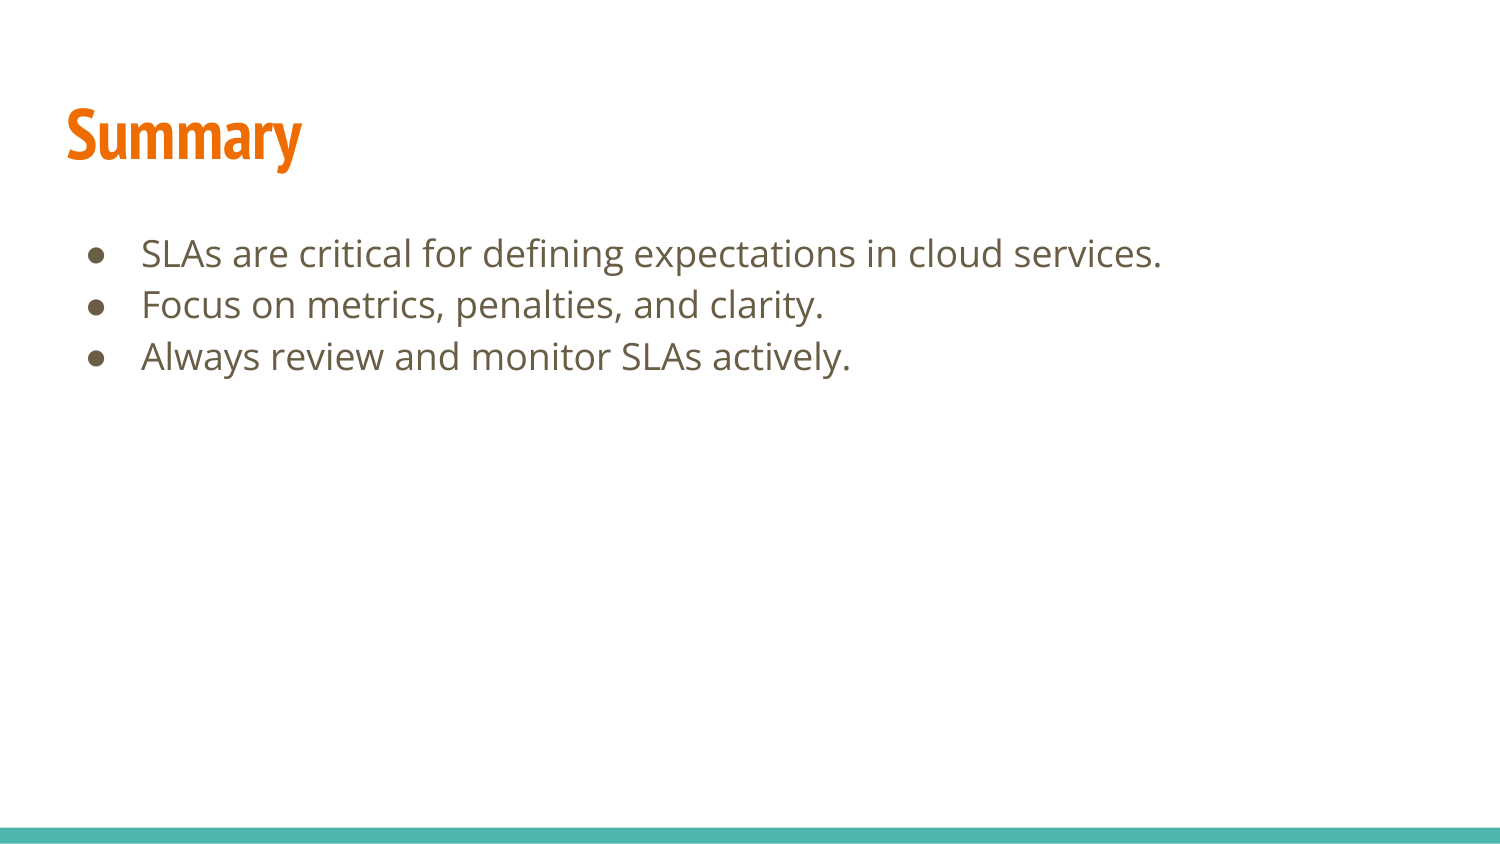

# Summary
SLAs are critical for defining expectations in cloud services.
Focus on metrics, penalties, and clarity.
Always review and monitor SLAs actively.